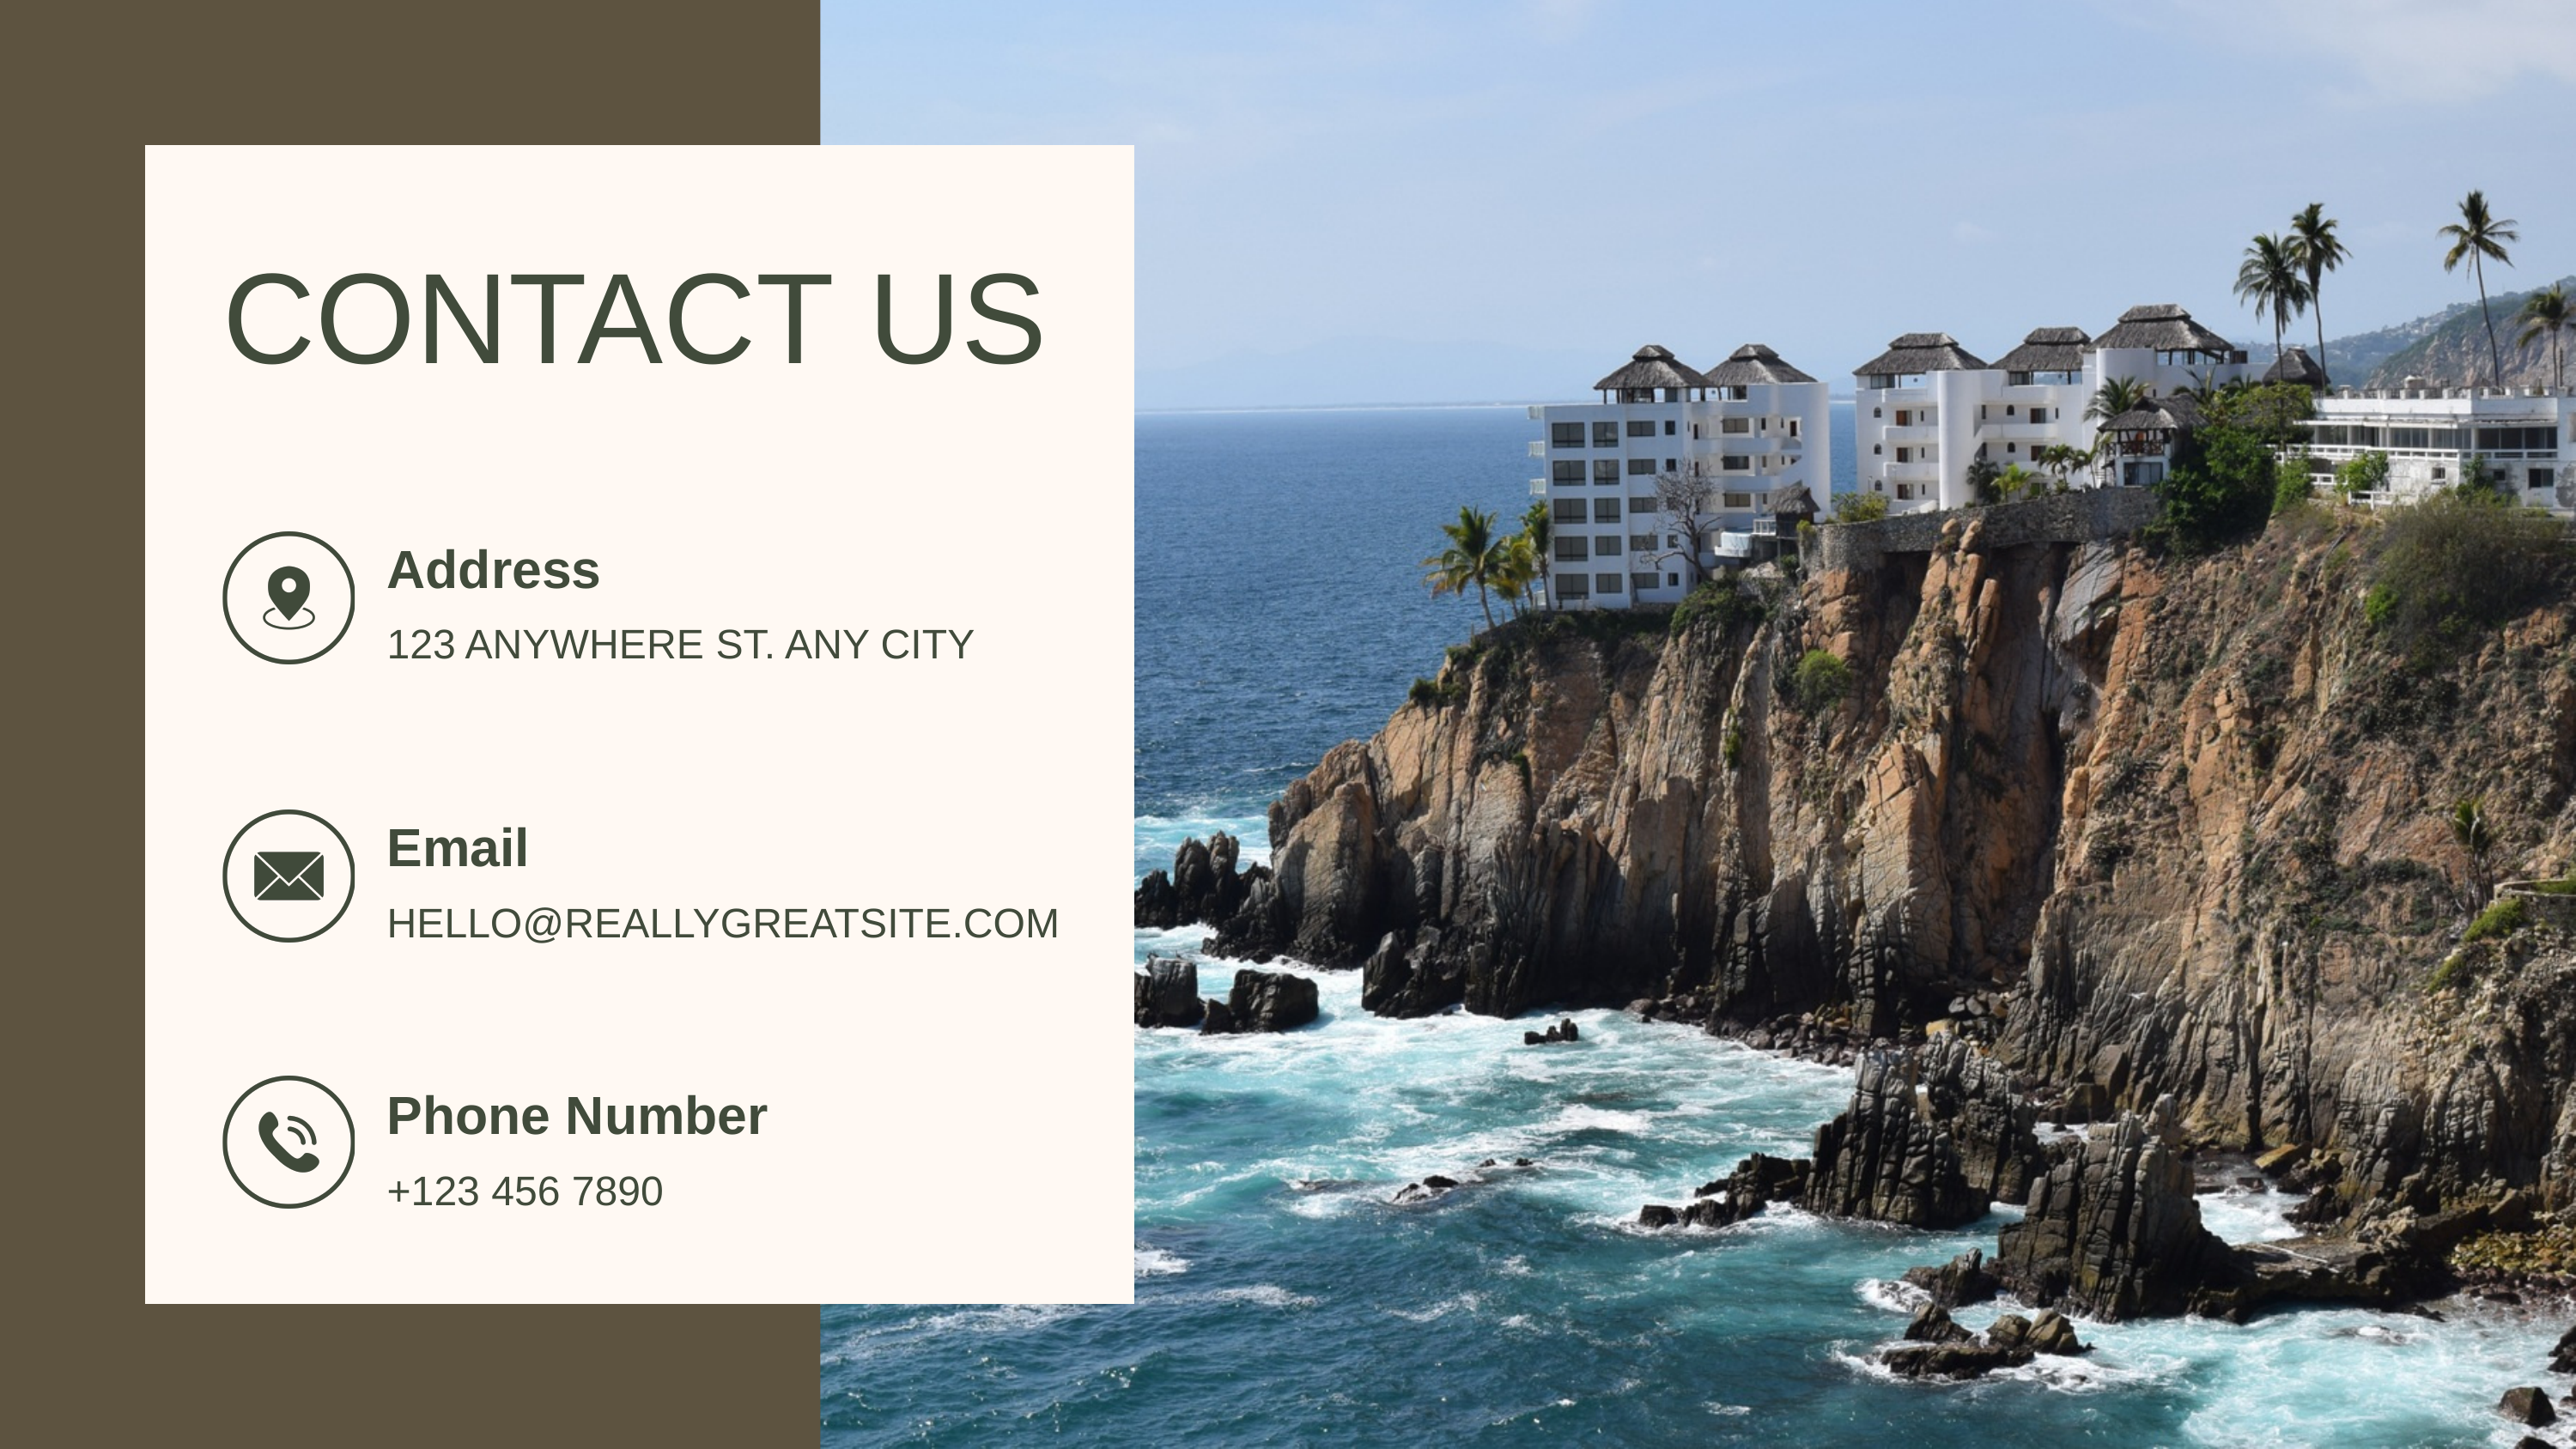

CONTACT US
Address

123 ANYWHERE ST. ANY CITY
Email

HELLO@REALLYGREATSITE.COM
Phone Number

+123 456 7890